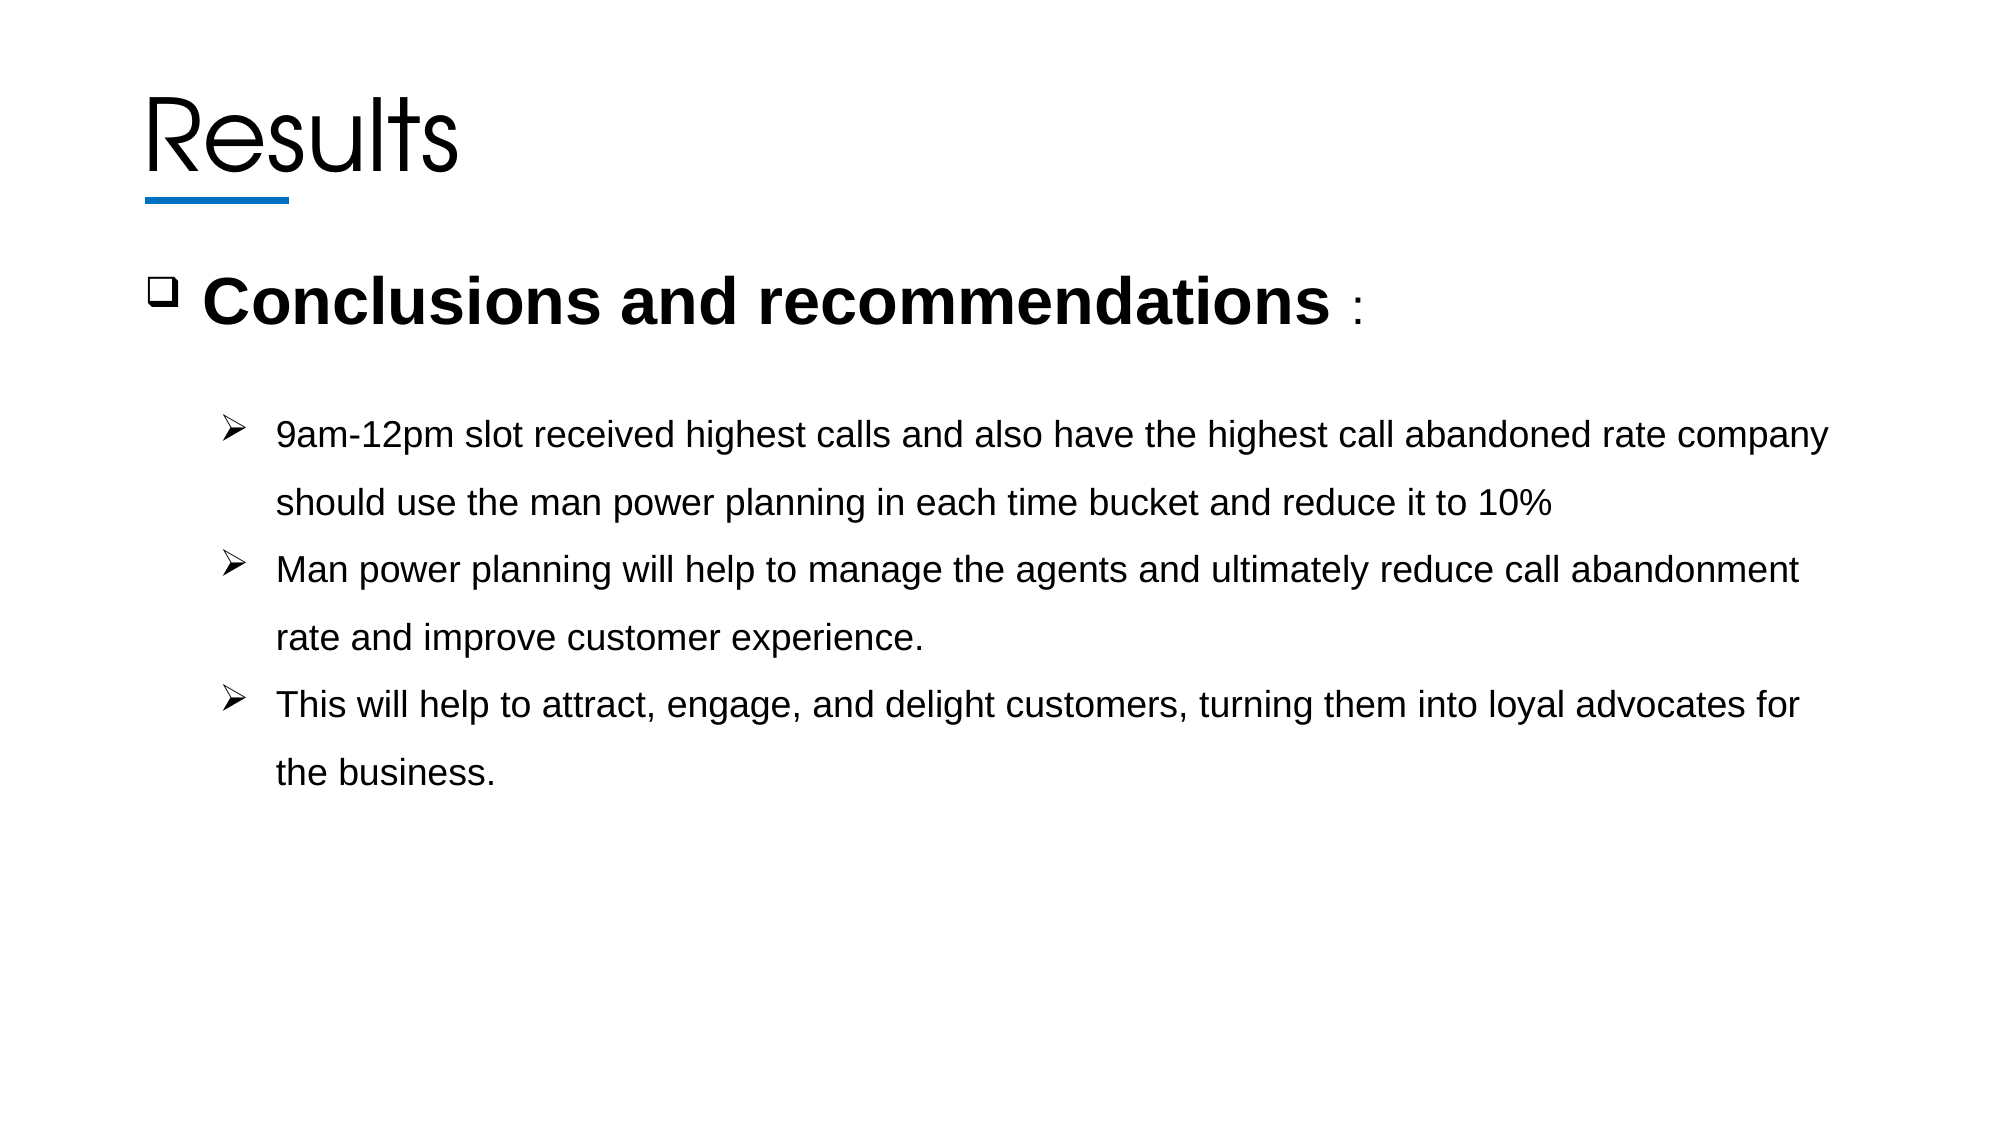

# Results

 Conclusions and recommendations :

9am-12pm slot received highest calls and also have the highest call abandoned rate company should use the man power planning in each time bucket and reduce it to 10%
Man power planning will help to manage the agents and ultimately reduce call abandonment rate and improve customer experience.
This will help to attract, engage, and delight customers, turning them into loyal advocates for the business.